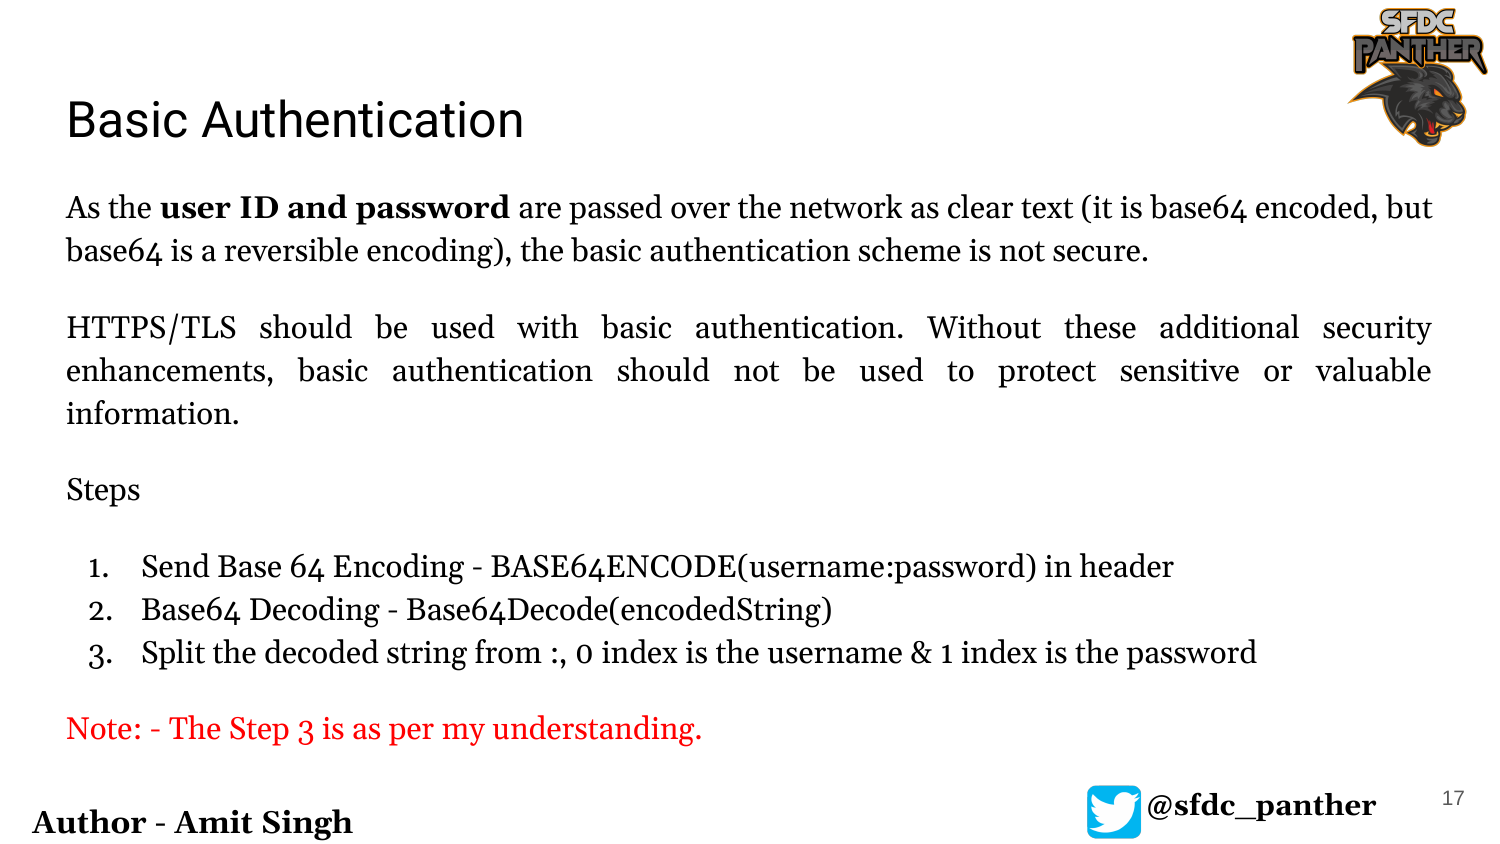

# Basic Authentication
As the user ID and password are passed over the network as clear text (it is base64 encoded, but base64 is a reversible encoding), the basic authentication scheme is not secure.
HTTPS/TLS should be used with basic authentication. Without these additional security enhancements, basic authentication should not be used to protect sensitive or valuable information.
Steps
Send Base 64 Encoding - BASE64ENCODE(username:password) in header
Base64 Decoding - Base64Decode(encodedString)
Split the decoded string from :, 0 index is the username & 1 index is the password
Note: - The Step 3 is as per my understanding.
17